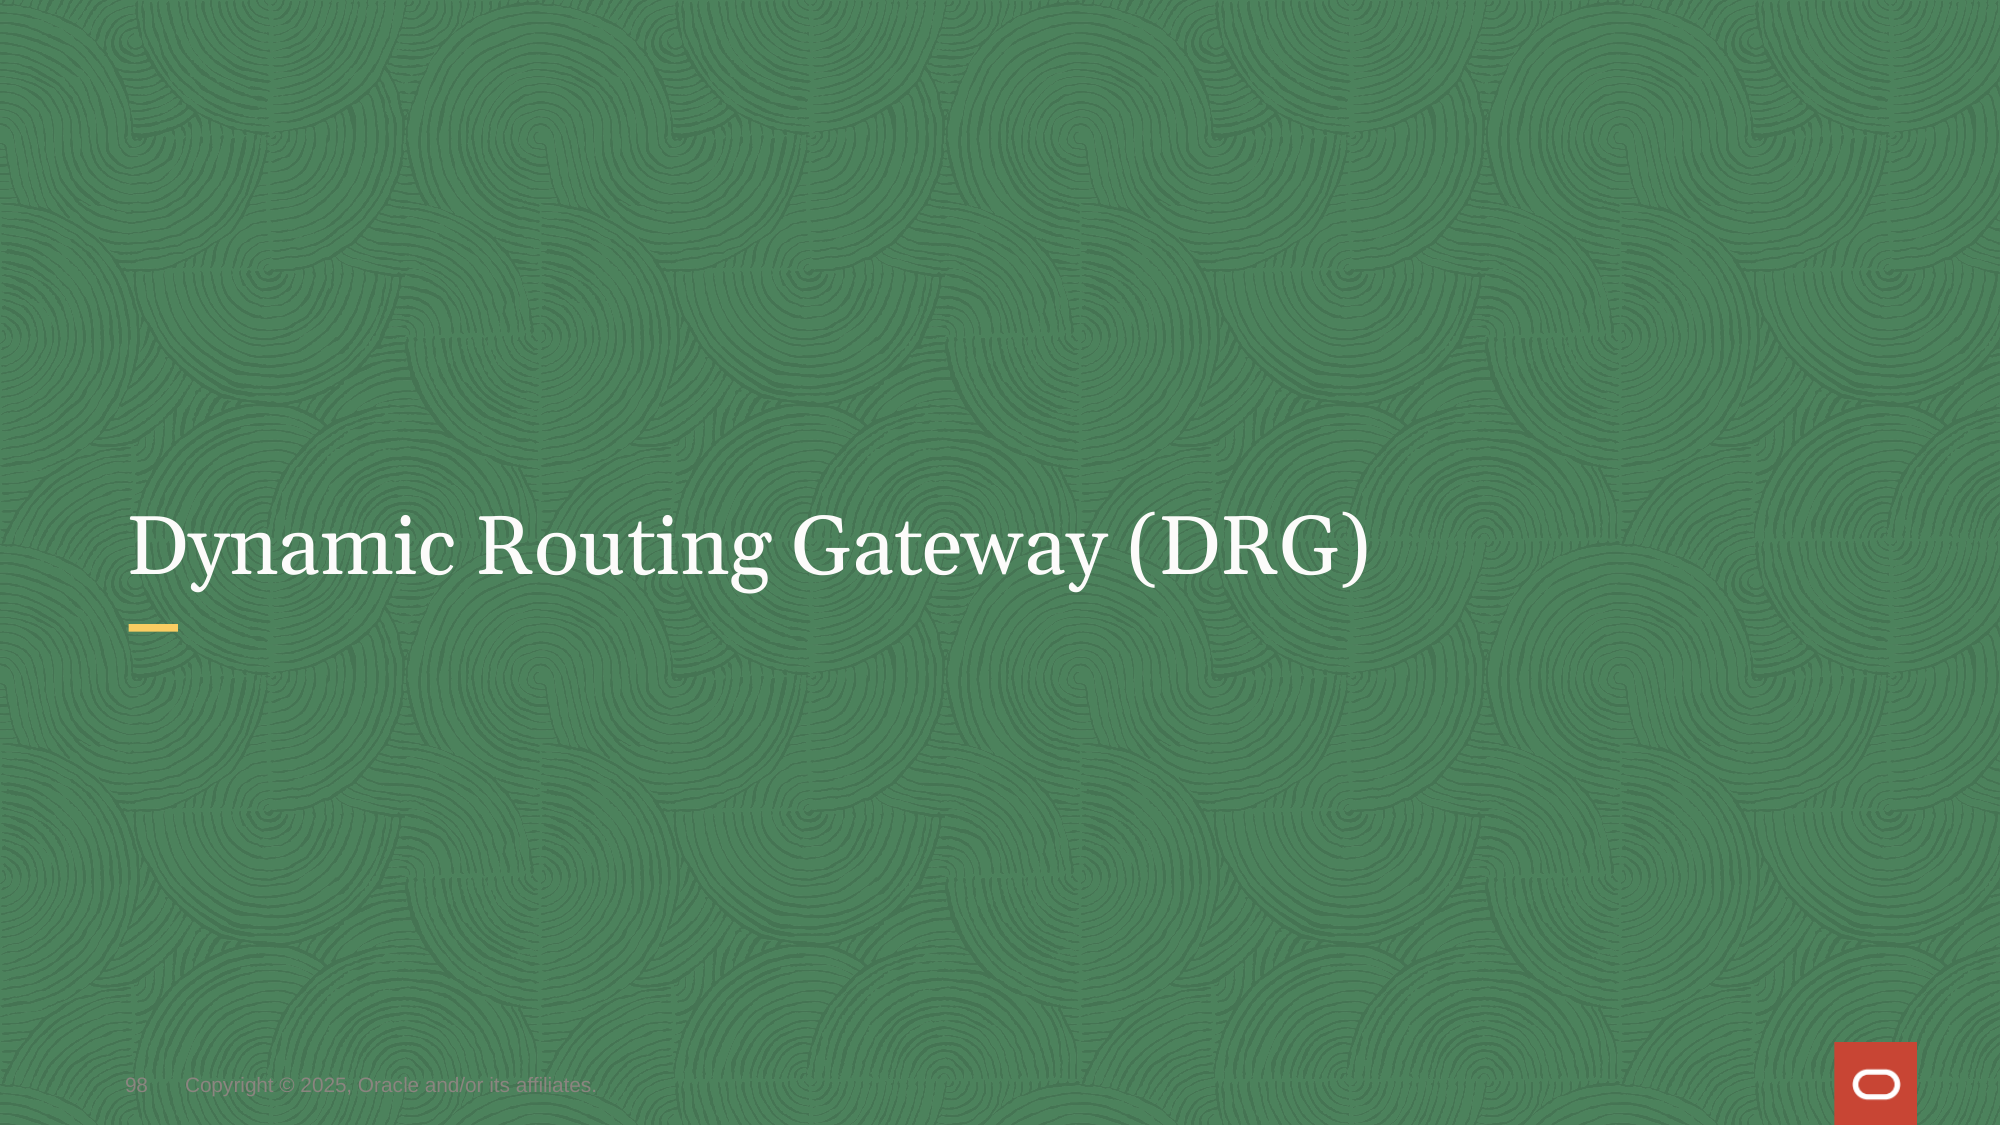

# Dynamic Routing Gateway (DRG)
98
Copyright © 2025, Oracle and/or its affiliates.